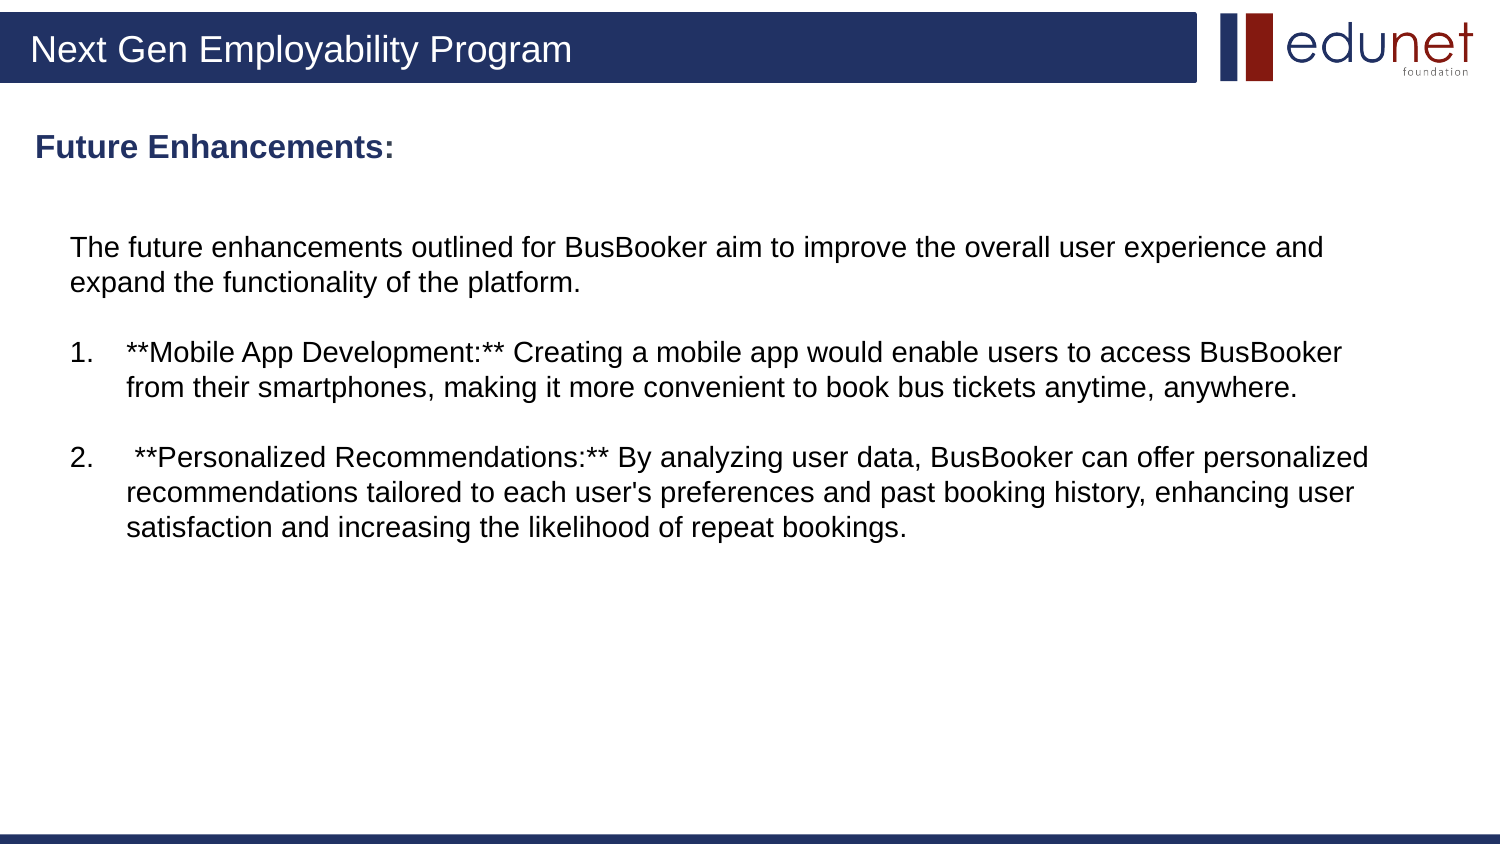

# Future Enhancements:
The future enhancements outlined for BusBooker aim to improve the overall user experience and expand the functionality of the platform.

**Mobile App Development:** Creating a mobile app would enable users to access BusBooker from their smartphones, making it more convenient to book bus tickets anytime, anywhere.

 **Personalized Recommendations:** By analyzing user data, BusBooker can offer personalized recommendations tailored to each user's preferences and past booking history, enhancing user satisfaction and increasing the likelihood of repeat bookings.